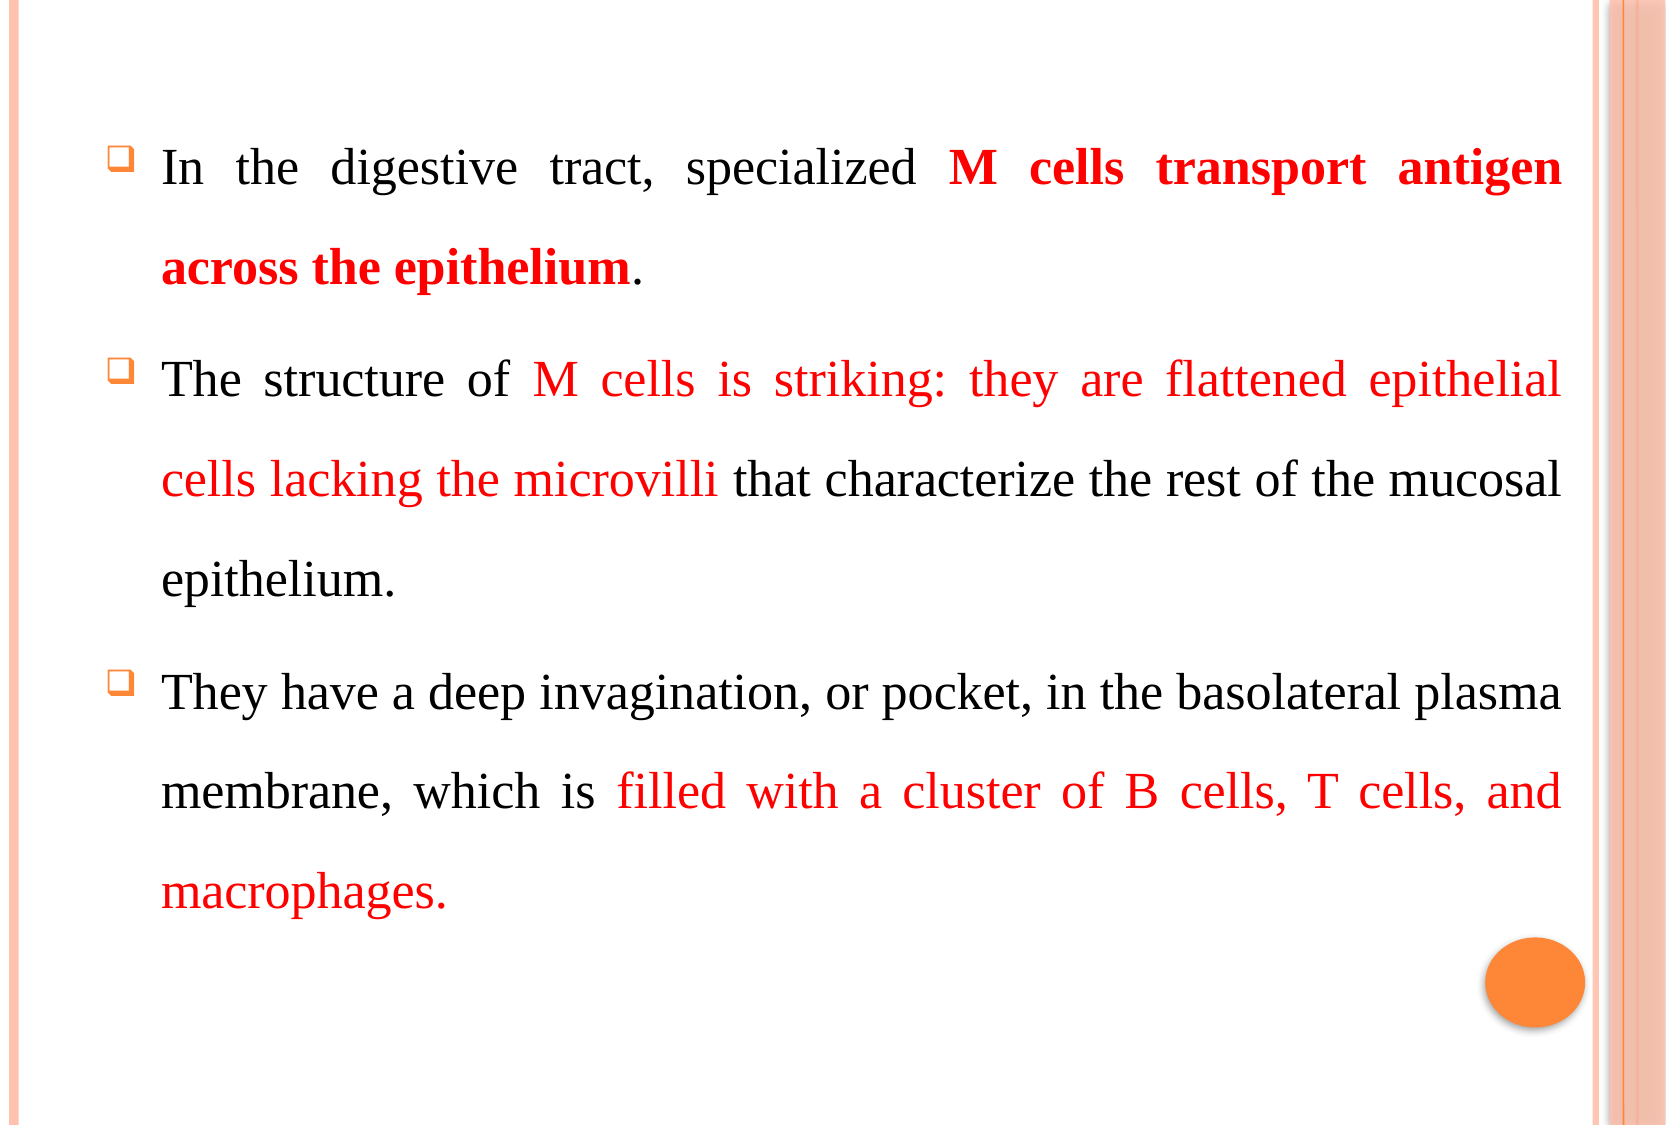

In the digestive tract, specialized M cells transport antigen across the epithelium.
The structure of M cells is striking: they are flattened epithelial cells lacking the microvilli that characterize the rest of the mucosal epithelium.
They have a deep invagination, or pocket, in the basolateral plasma membrane, which is filled with a cluster of B cells, T cells, and macrophages.